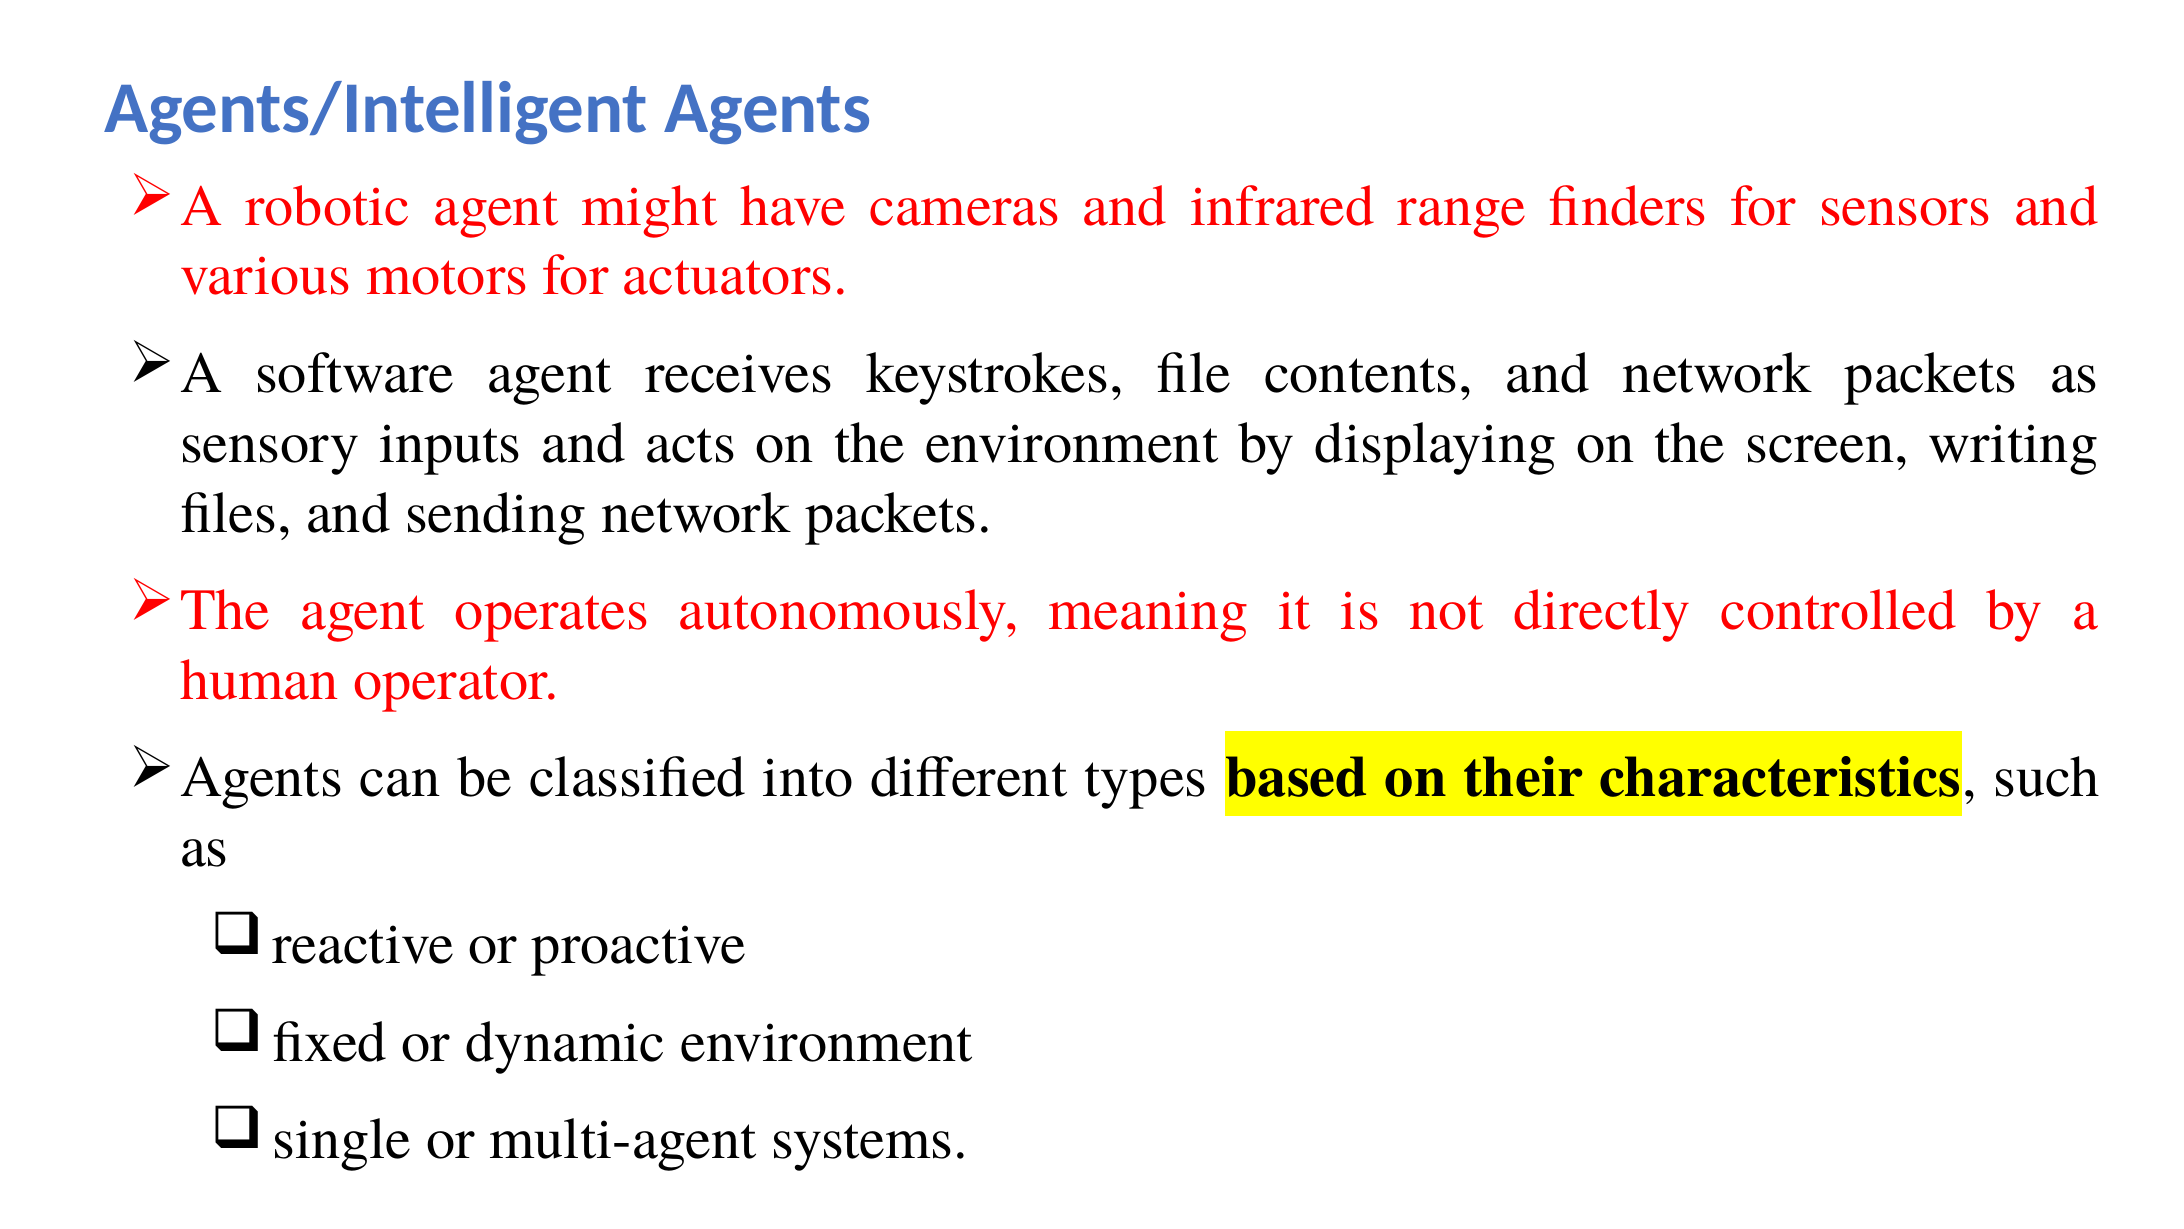

Agents/Intelligent Agents
A robotic agent might have cameras and infrared range finders for sensors and various motors for actuators.
A software agent receives keystrokes, file contents, and network packets as sensory inputs and acts on the environment by displaying on the screen, writing files, and sending network packets.
The agent operates autonomously, meaning it is not directly controlled by a human operator.
Agents can be classified into different types based on their characteristics, such as
reactive or proactive
fixed or dynamic environment
single or multi-agent systems.